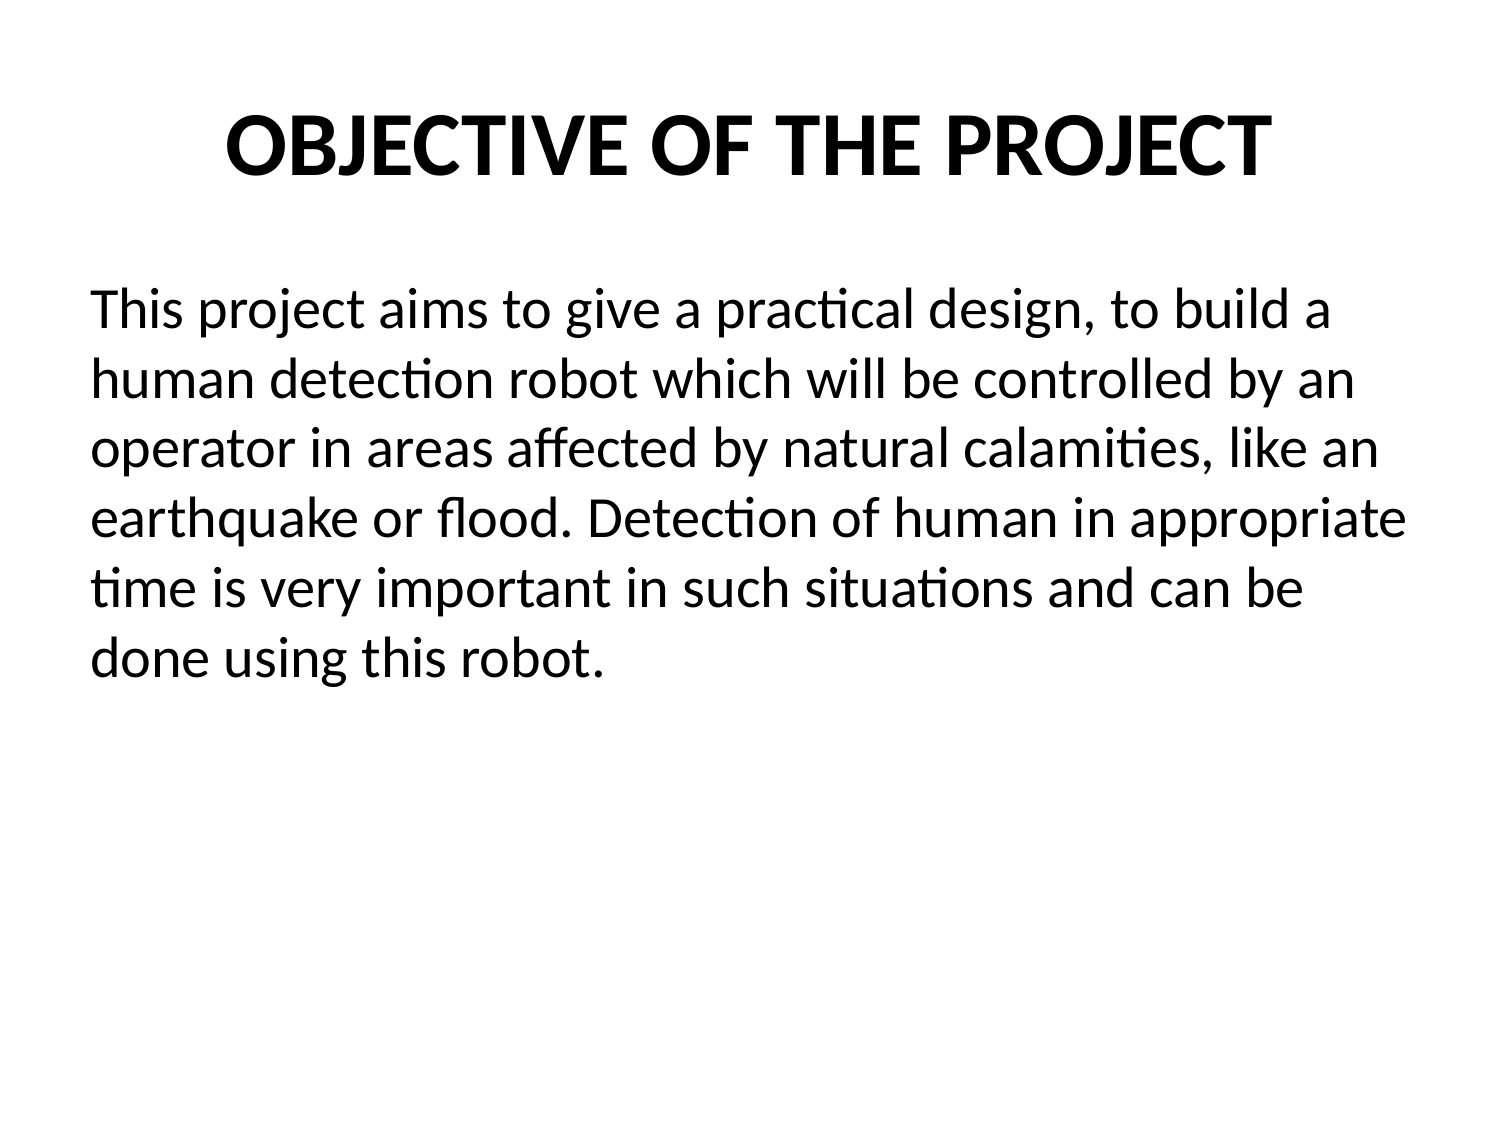

# OBJECTIVE OF THE PROJECT
This project aims to give a practical design, to build a human detection robot which will be controlled by an operator in areas affected by natural calamities, like an earthquake or flood. Detection of human in appropriate time is very important in such situations and can be done using this robot.